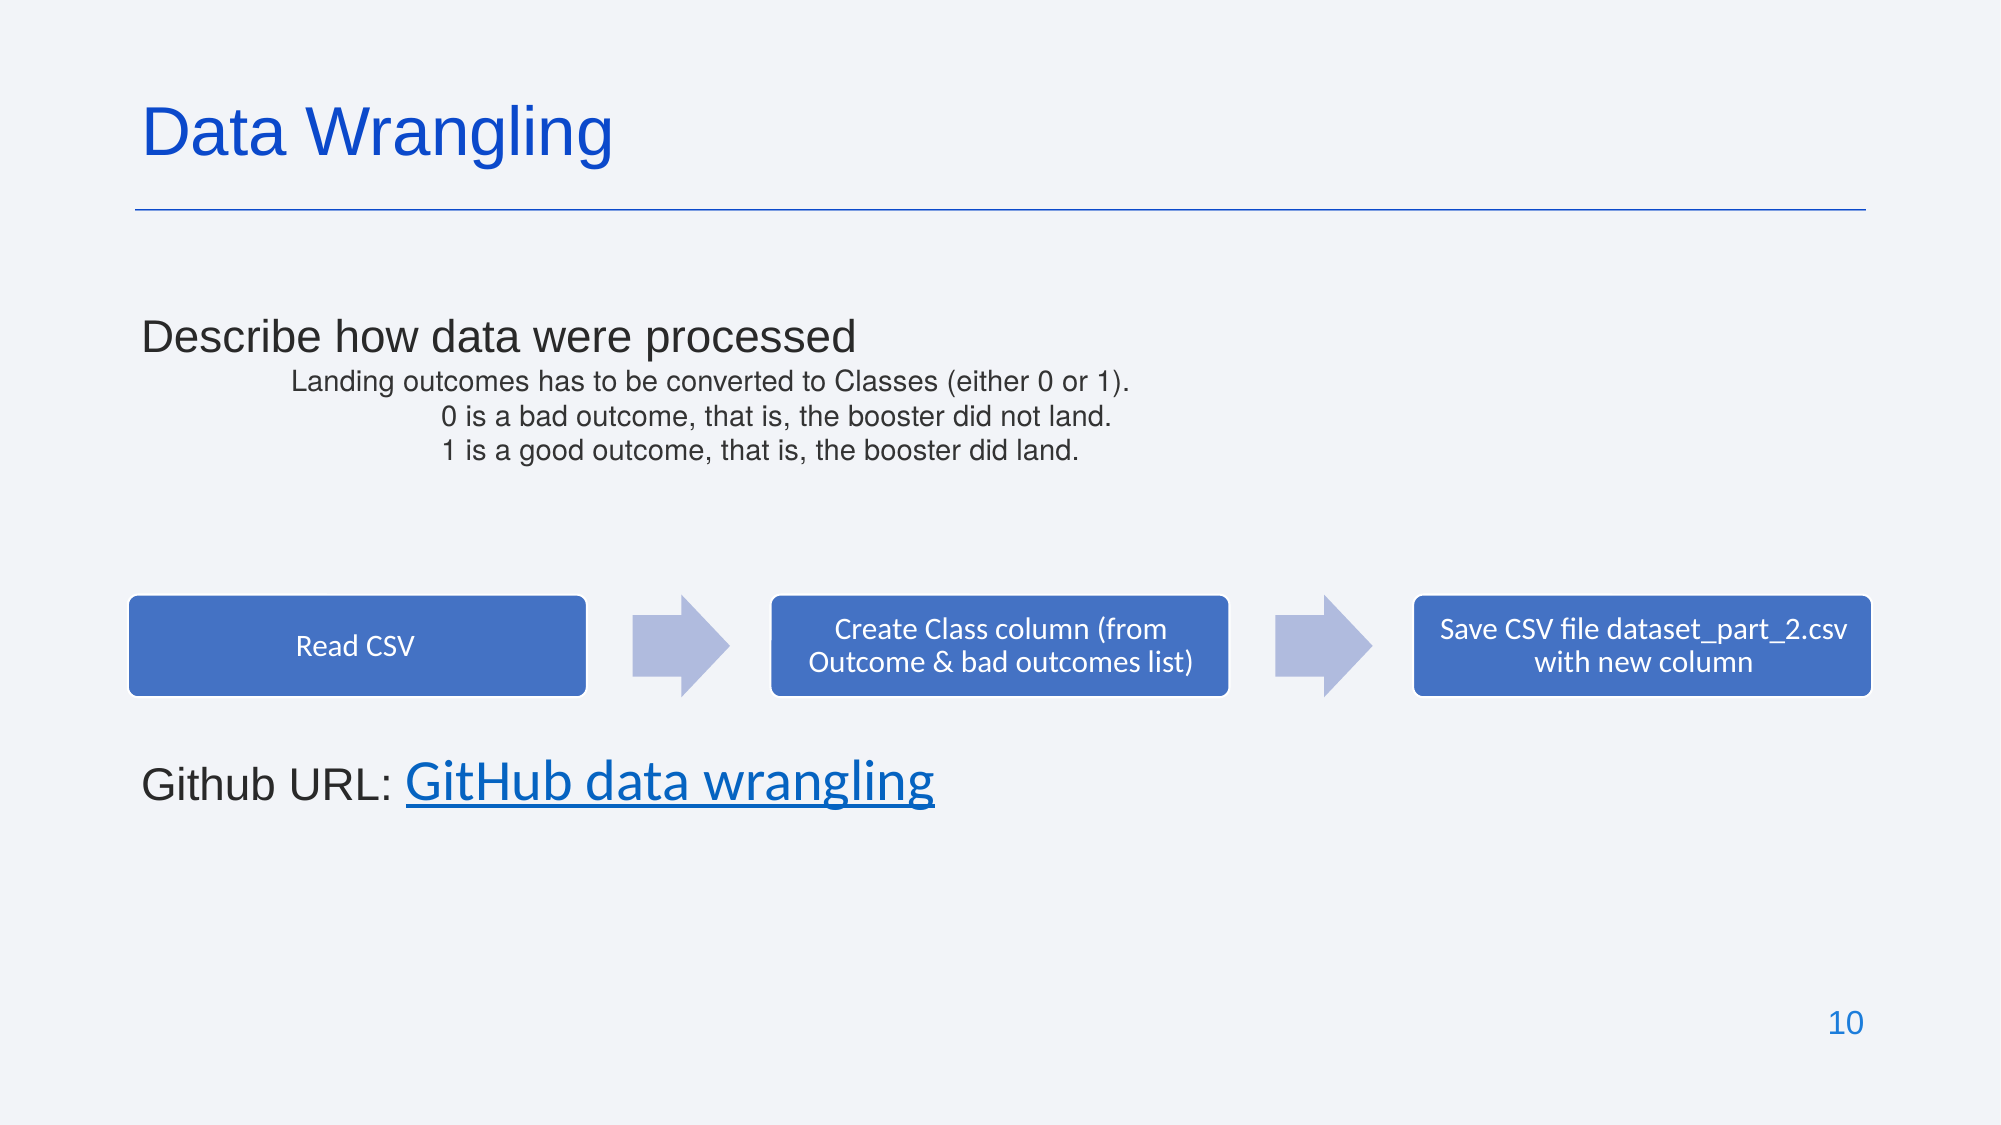

Data Wrangling
Describe how data were processed
	Landing outcomes has to be converted to Classes (either 0 or 1).
		0 is a bad outcome, that is, the booster did not land.
		1 is a good outcome, that is, the booster did land.

Github URL: GitHub data wrangling

Read CSV

Create Class column (from Outcome & bad outcomes list)

Save CSV file dataset_part_2.csv with new column
10